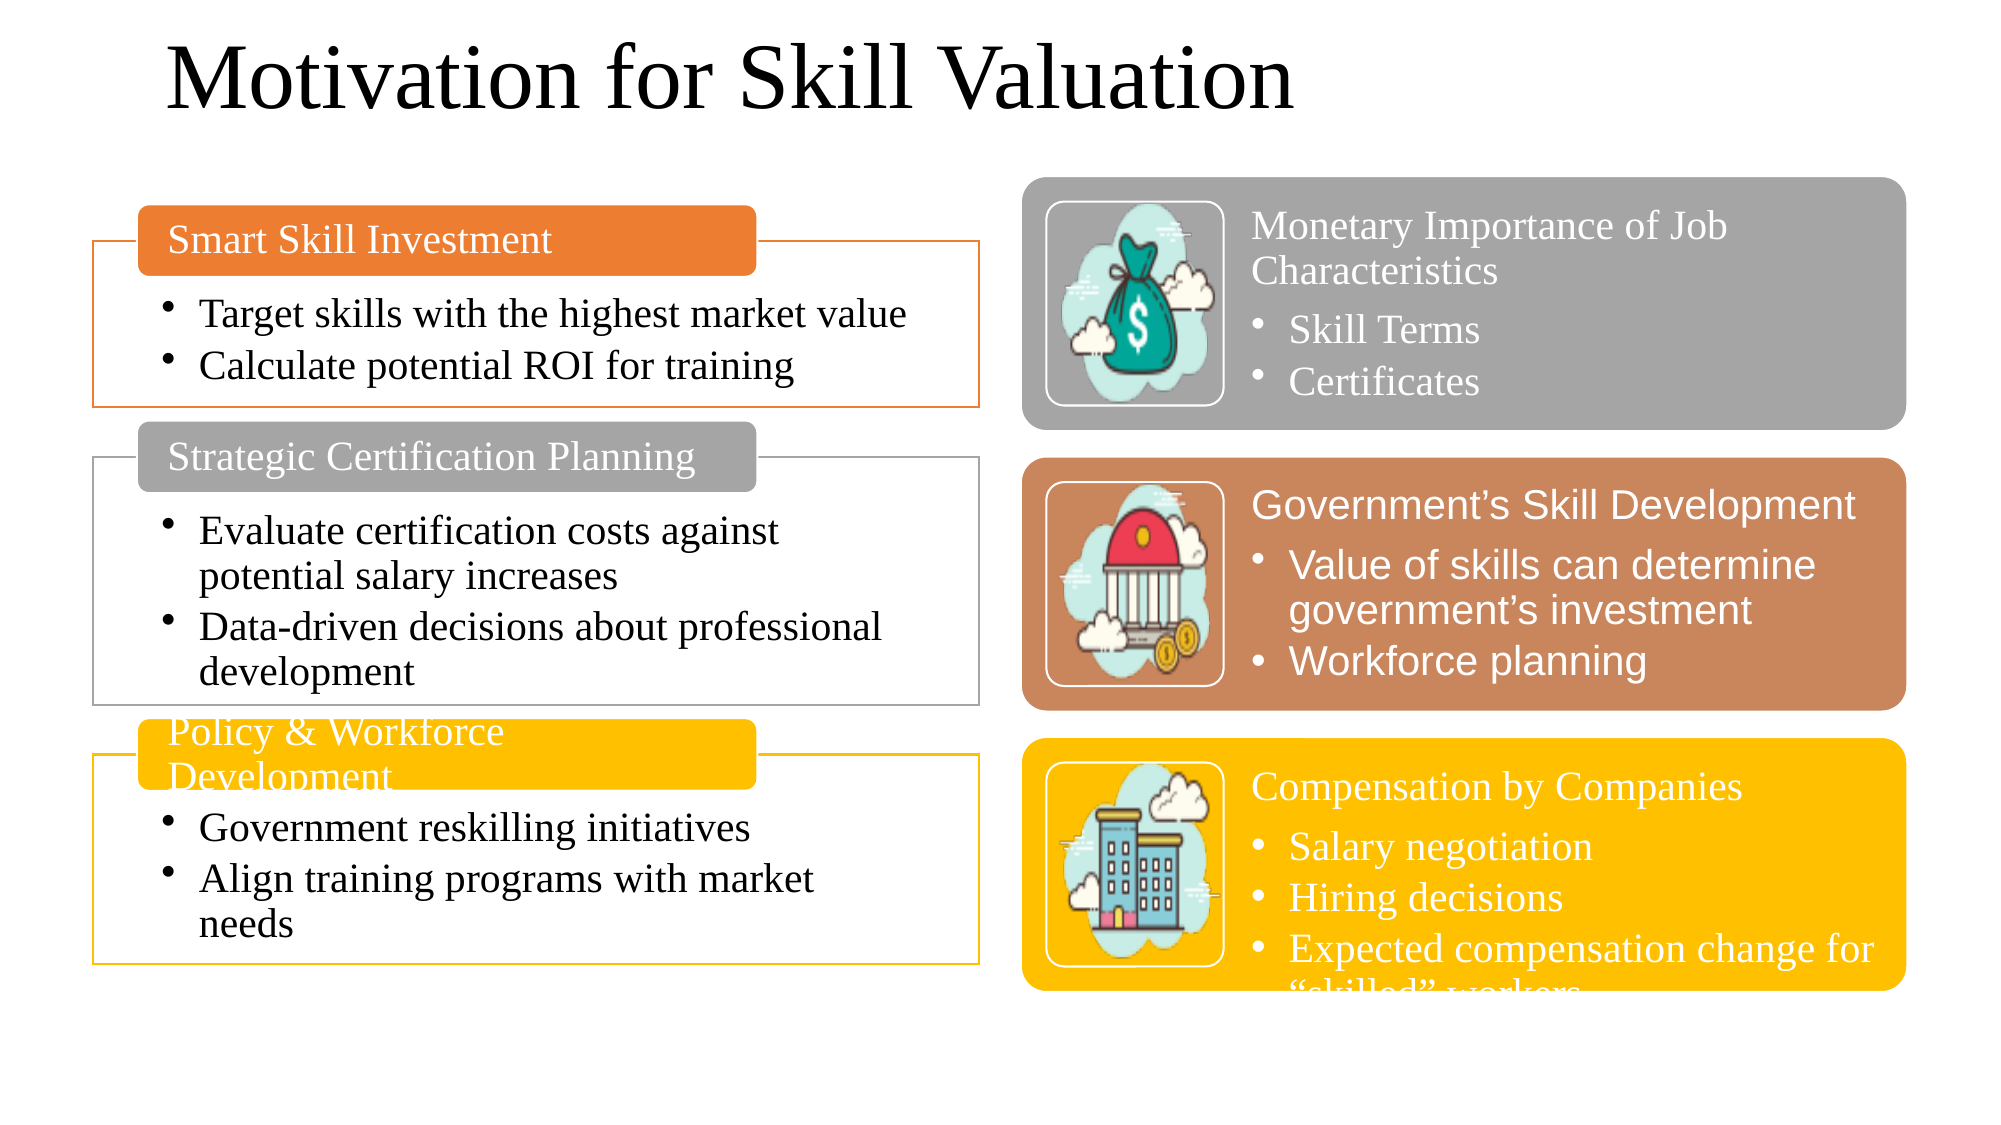

# Motivation for Skill Valuation
Monetary Importance of Job Characteristics
Skill Terms
Certificates
Government’s Skill Development
Value of skills can determine government’s investment
Workforce planning
Compensation by Companies
Salary negotiation
Hiring decisions
Expected compensation change for “skilled” workers
Target skills with the highest market value
Calculate potential ROI for training
Smart Skill Investment
Evaluate certification costs against potential salary increases
Data-driven decisions about professional development
Strategic Certification Planning
Government reskilling initiatives
Align training programs with market needs
Policy & Workforce Development